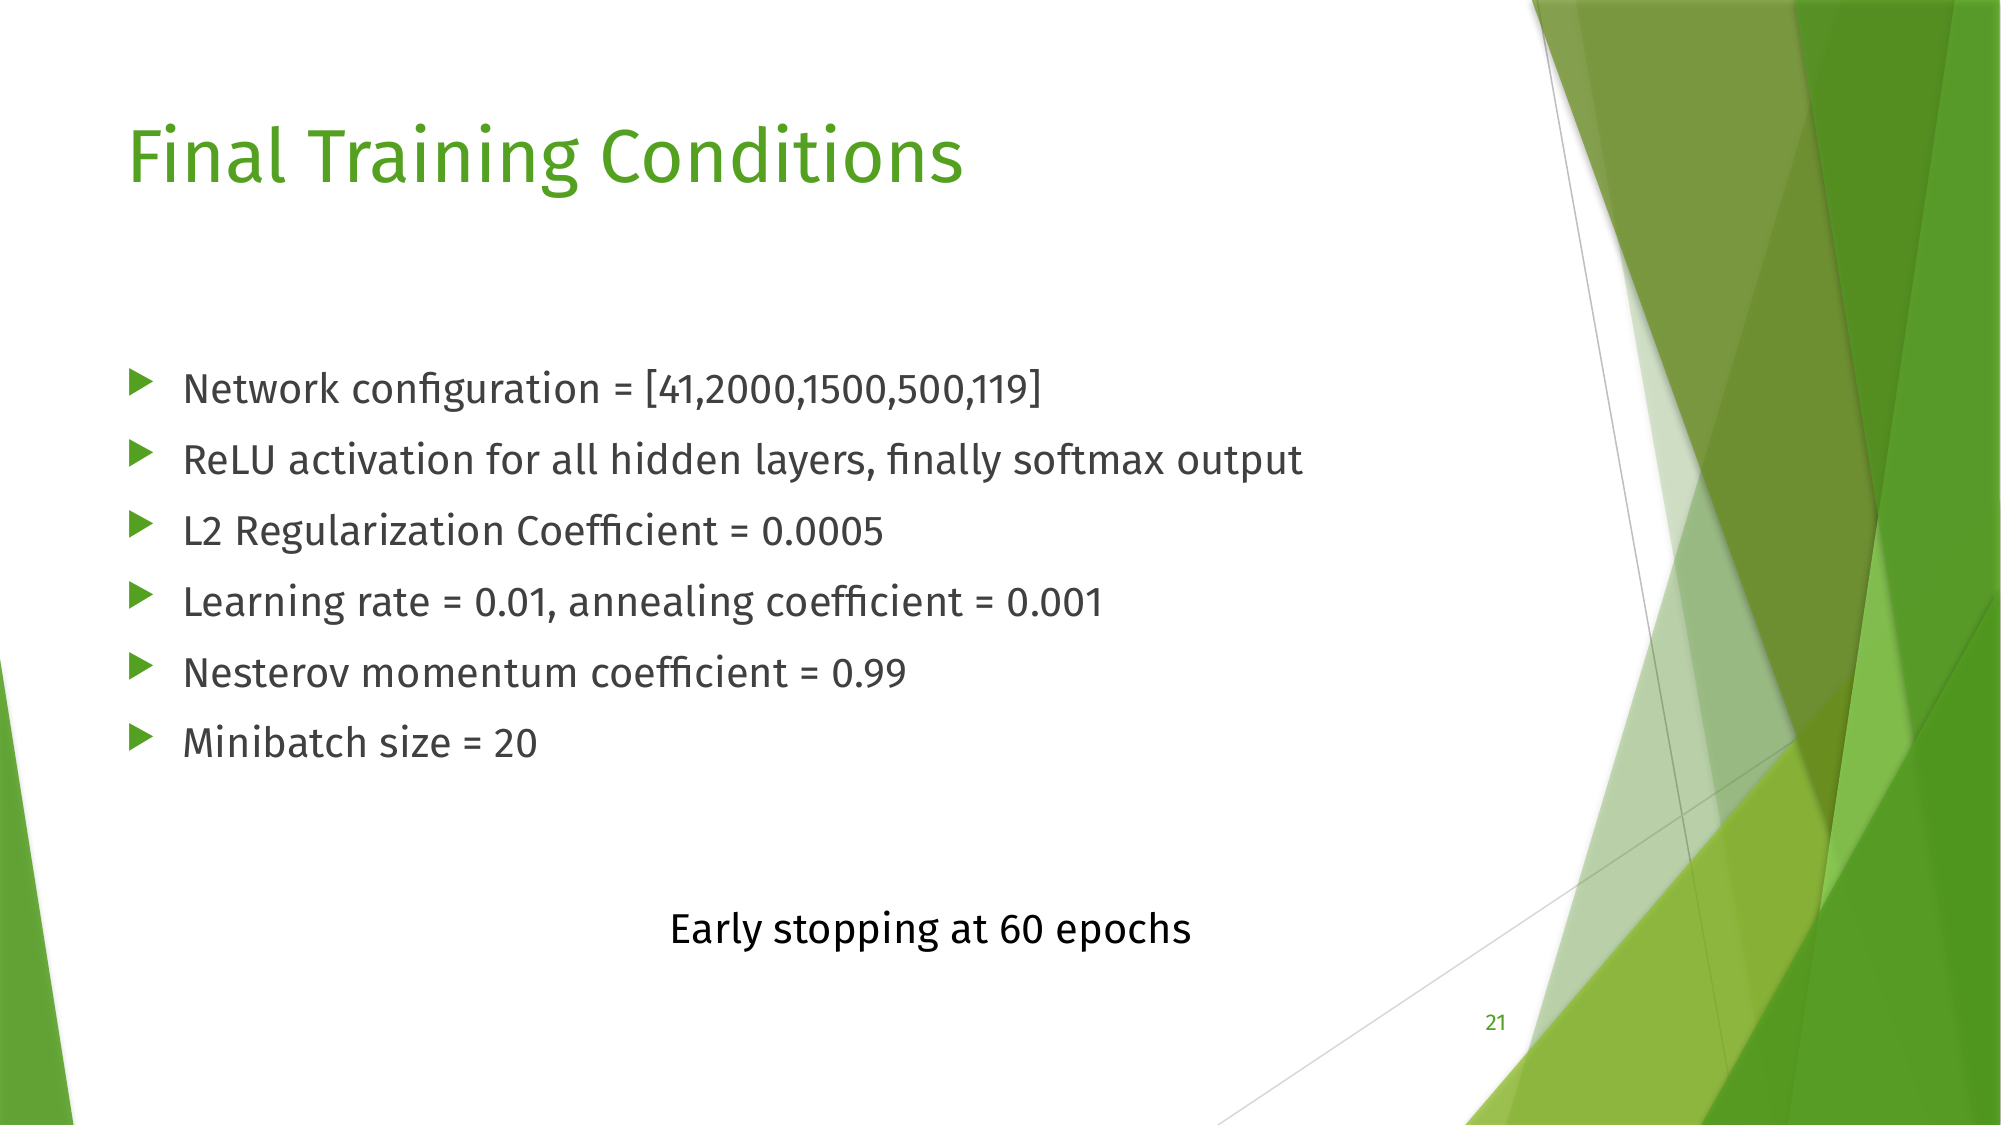

# Final Training Conditions
Network configuration = [41,2000,1500,500,119]
ReLU activation for all hidden layers, finally softmax output
L2 Regularization Coefficient = 0.0005
Learning rate = 0.01, annealing coefficient = 0.001
Nesterov momentum coefficient = 0.99
Minibatch size = 20
Early stopping at 60 epochs
21